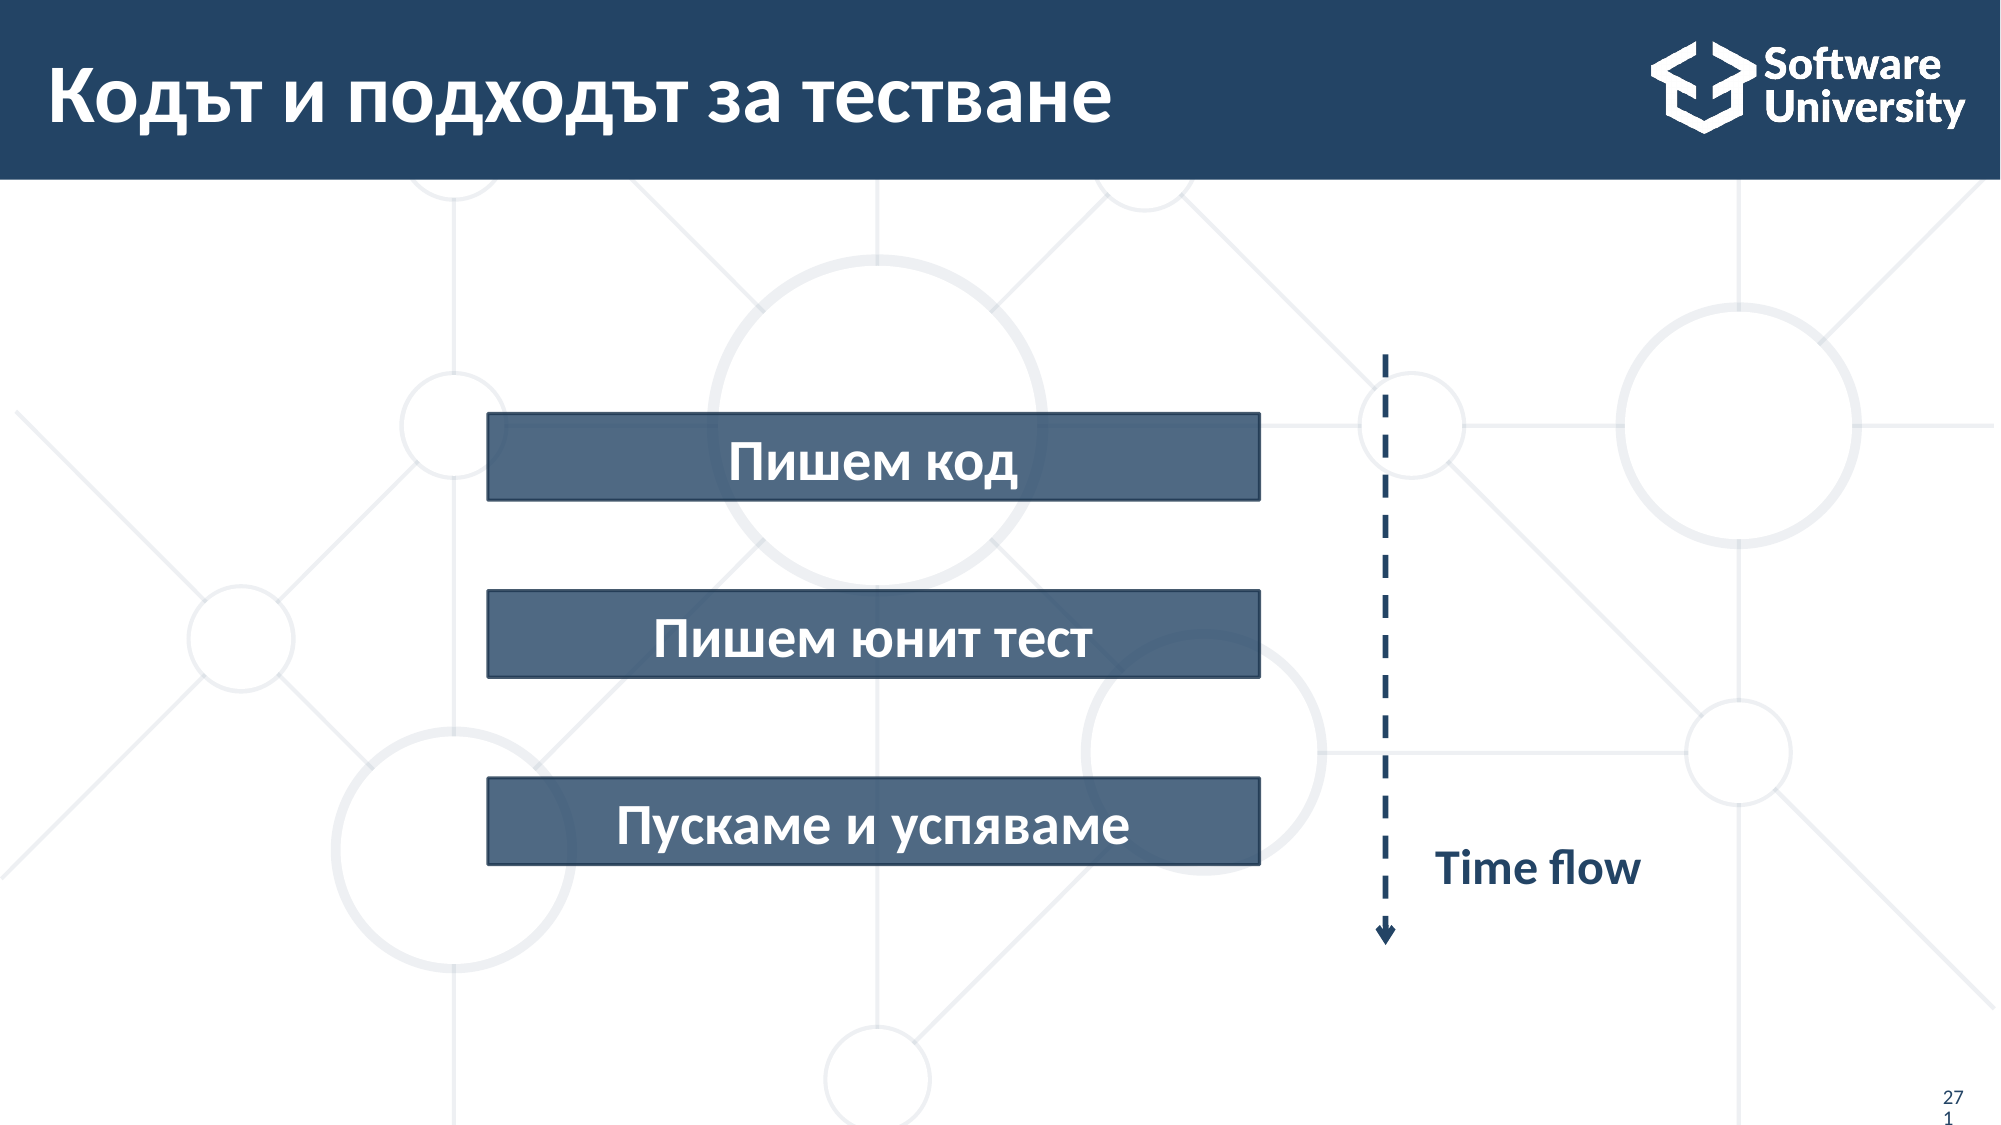

# Кодът и подходът за тестване

Пишем код
Пишем юнит тест
Пускаме и успяваме
Time flow
271